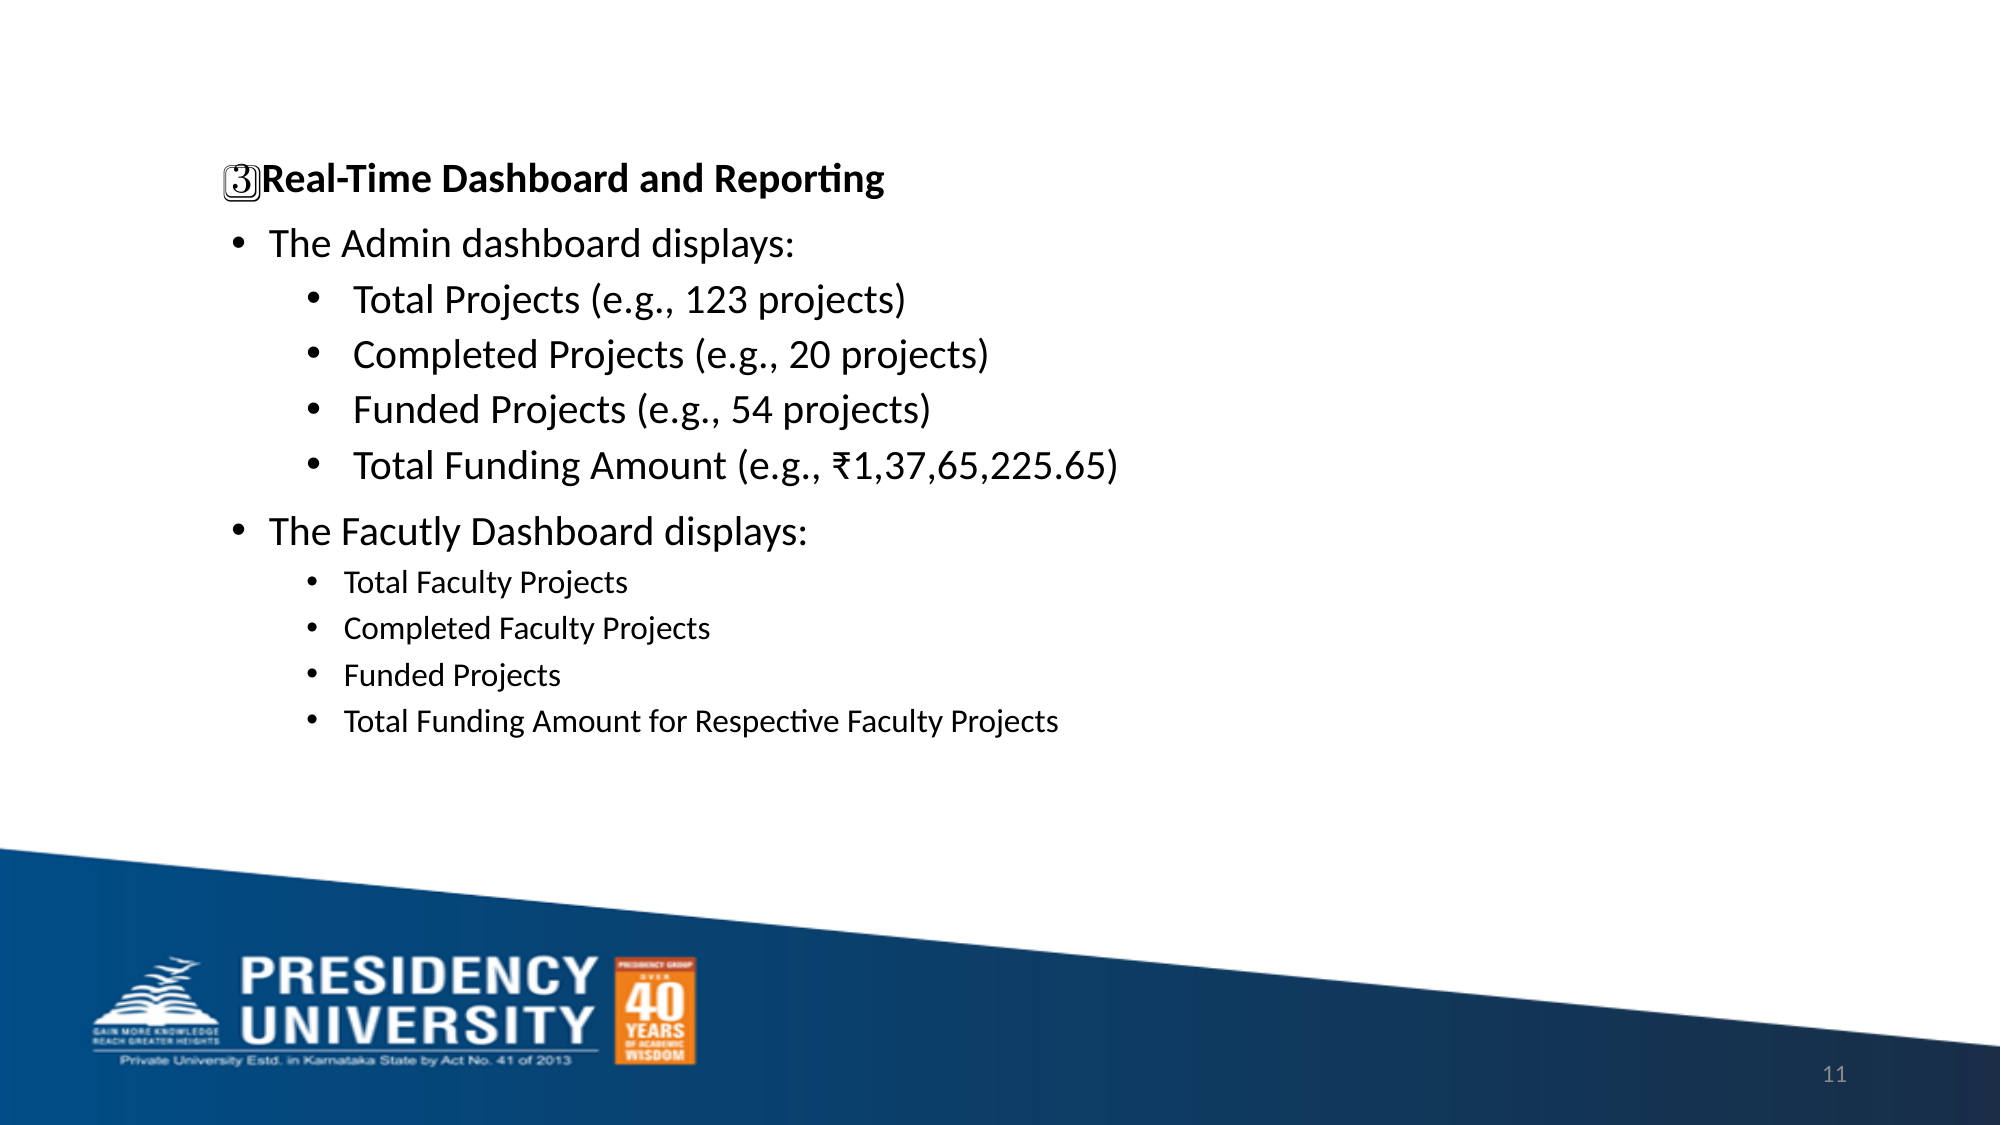

3️⃣ Real-Time Dashboard and Reporting
The Admin dashboard displays:
Total Projects (e.g., 123 projects)
Completed Projects (e.g., 20 projects)
Funded Projects (e.g., 54 projects)
Total Funding Amount (e.g., ₹1,37,65,225.65)
The Facutly Dashboard displays:
Total Faculty Projects
Completed Faculty Projects
Funded Projects
Total Funding Amount for Respective Faculty Projects
11